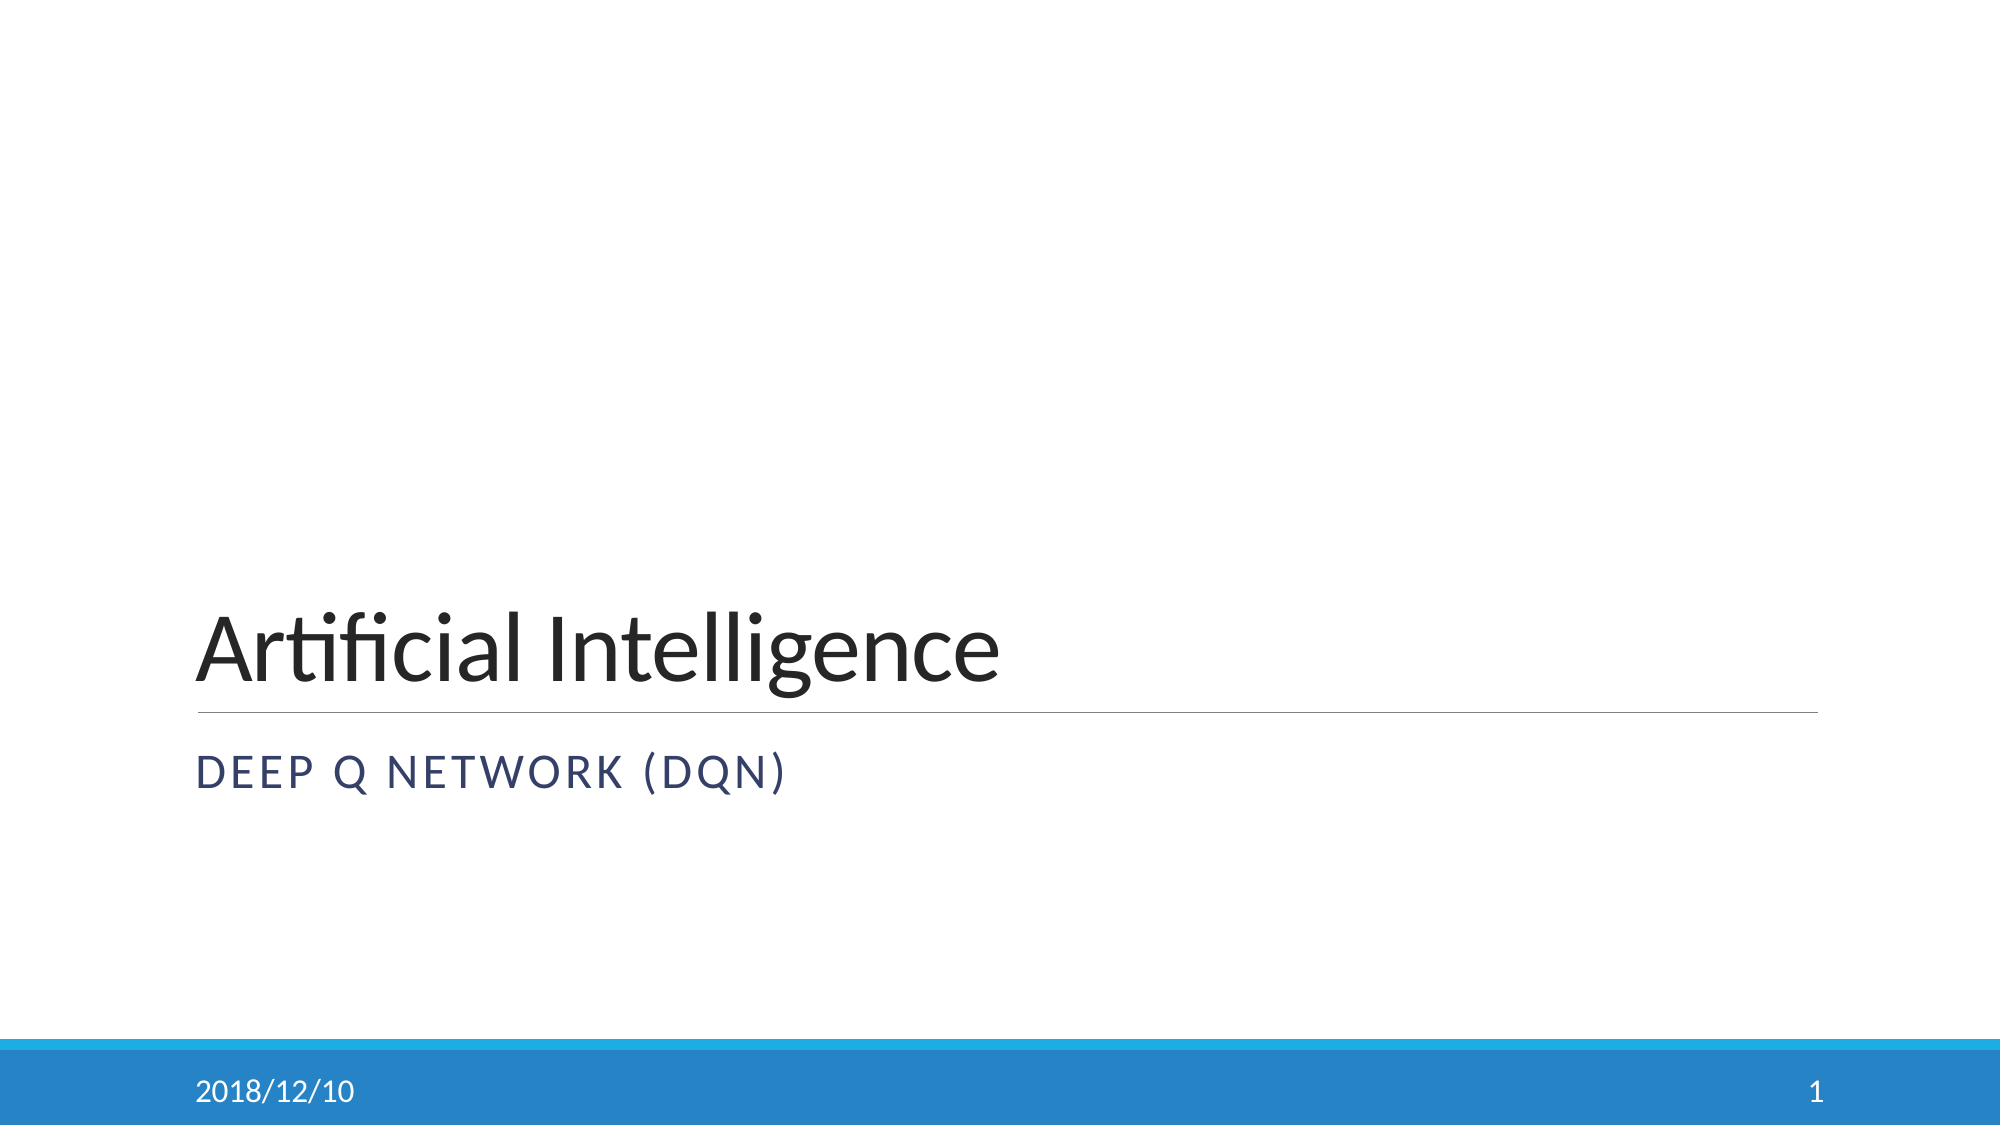

# Artificial Intelligence
Deep Q Network (DQN)
2018/12/10
1